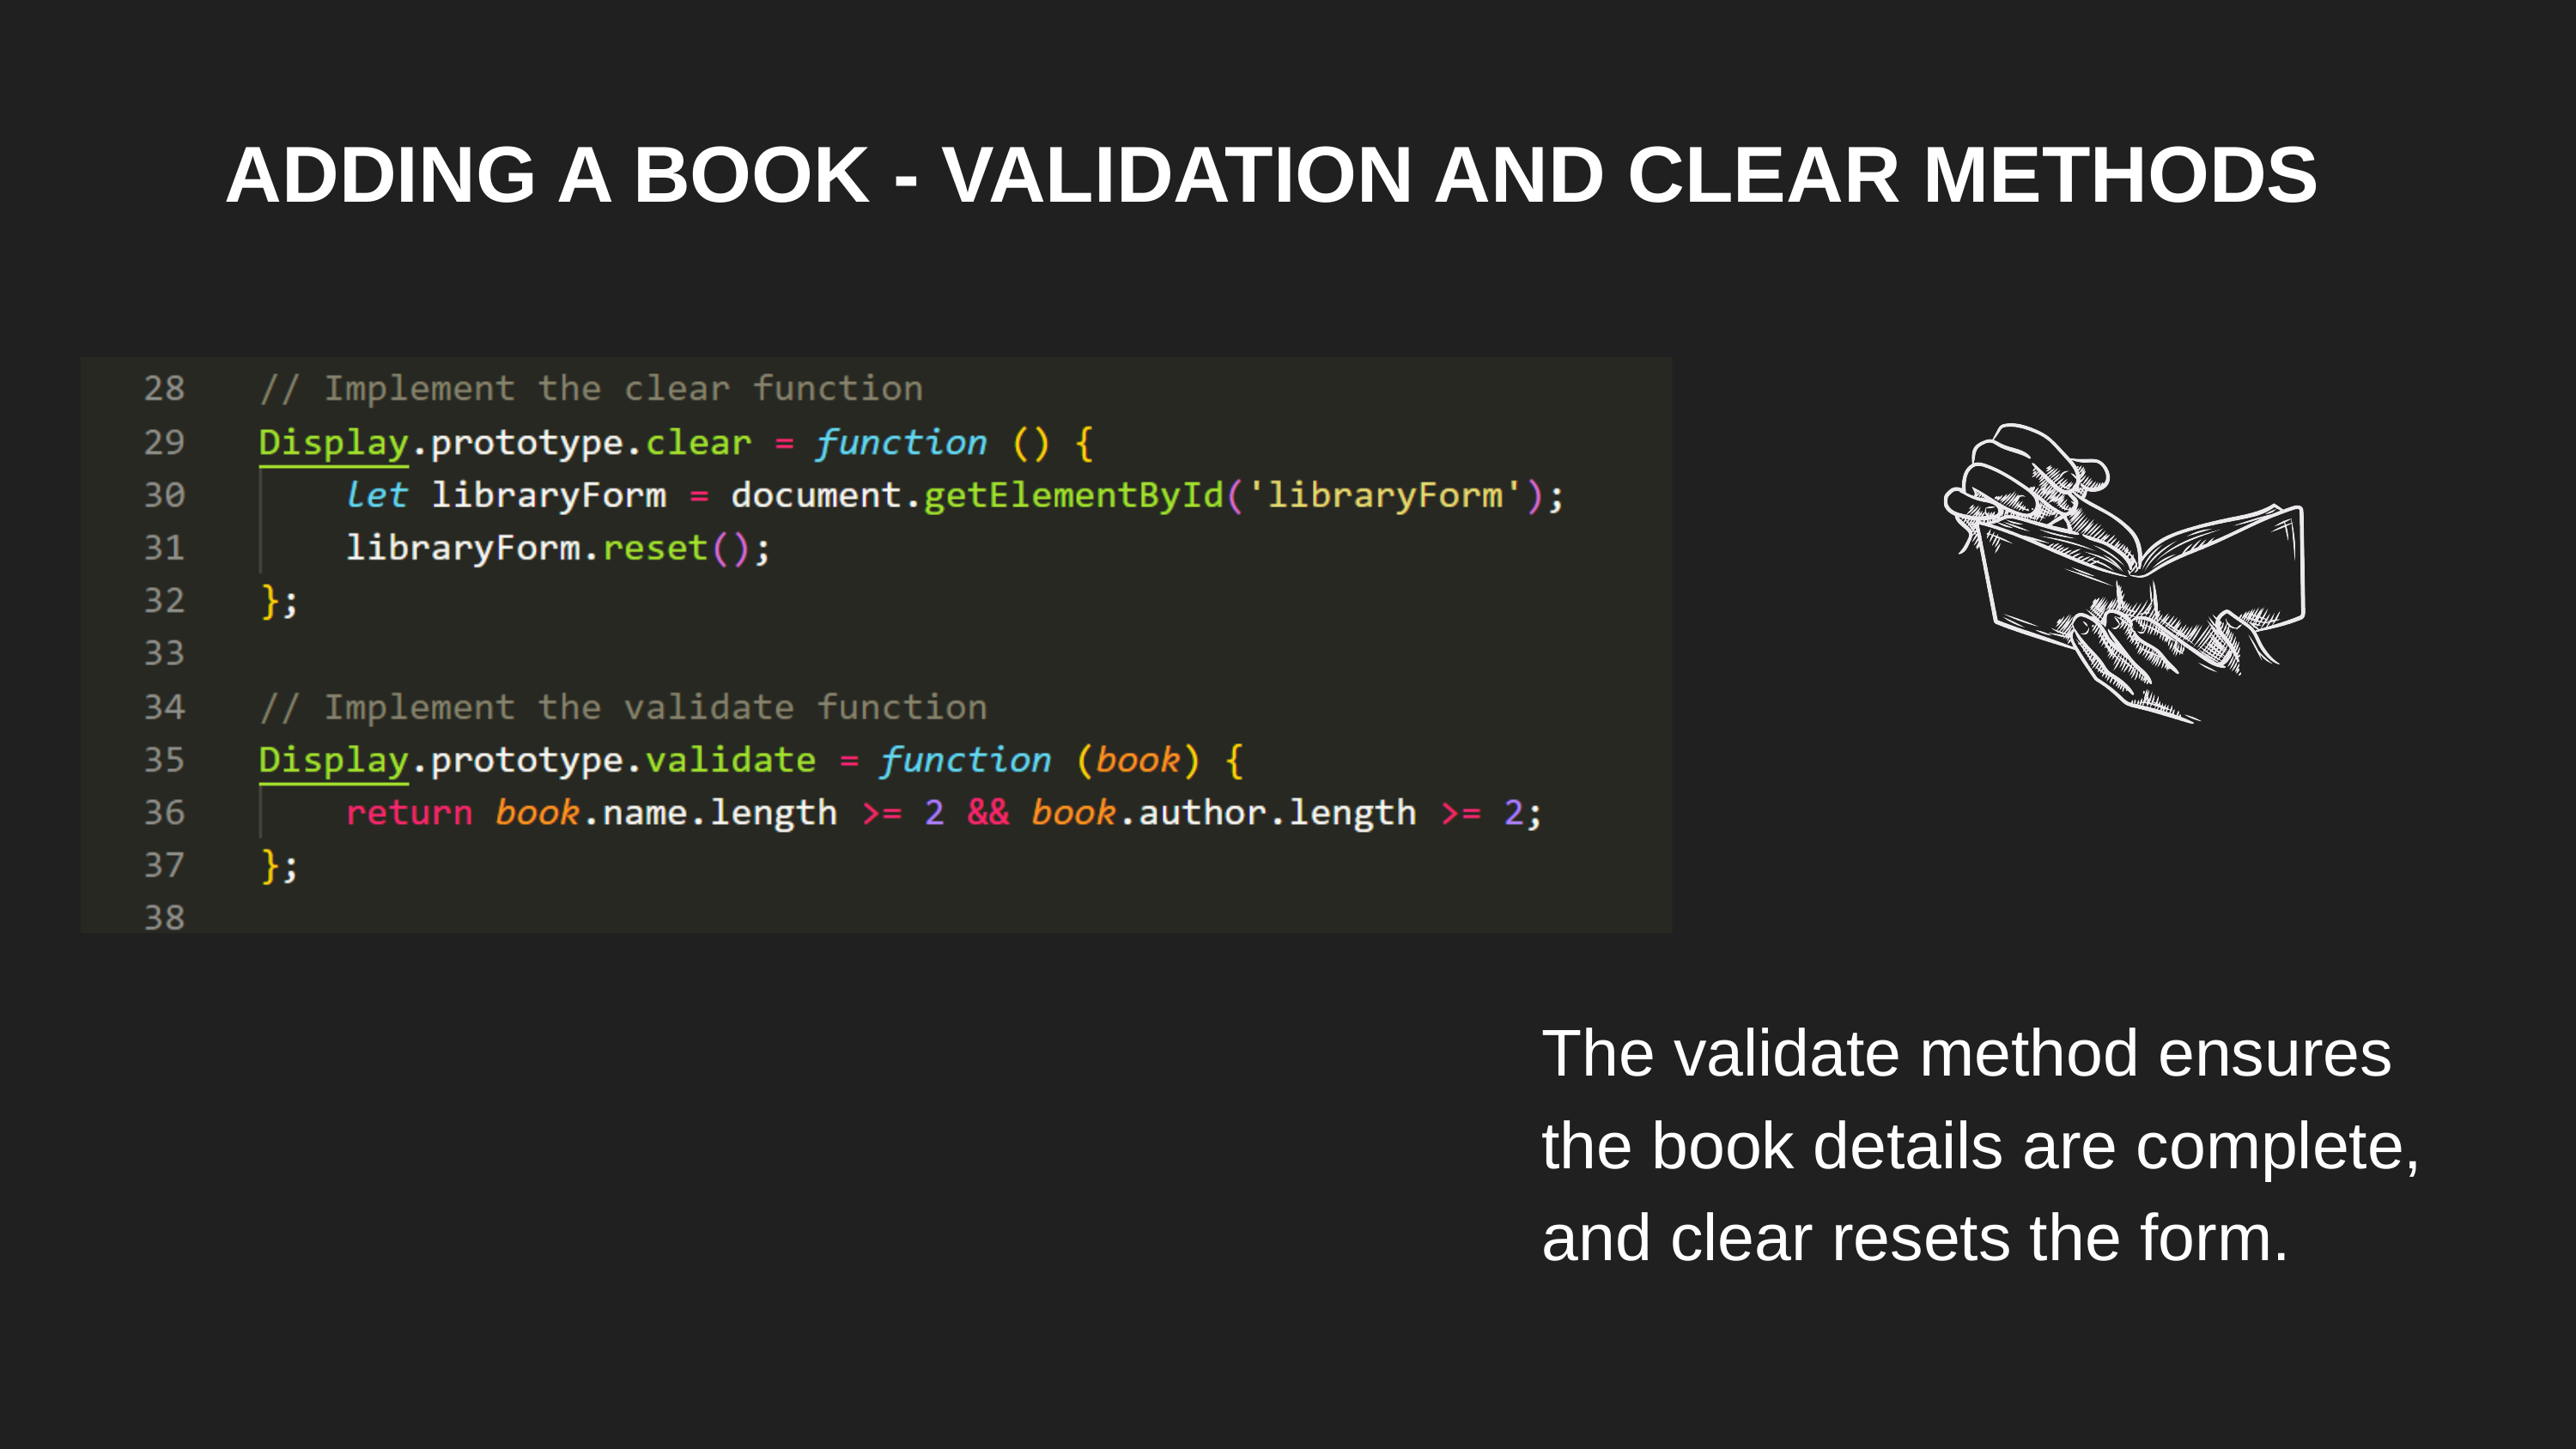

ADDING A BOOK - VALIDATION AND CLEAR METHODS

The validate method ensures the book details are complete, and clear resets the form.